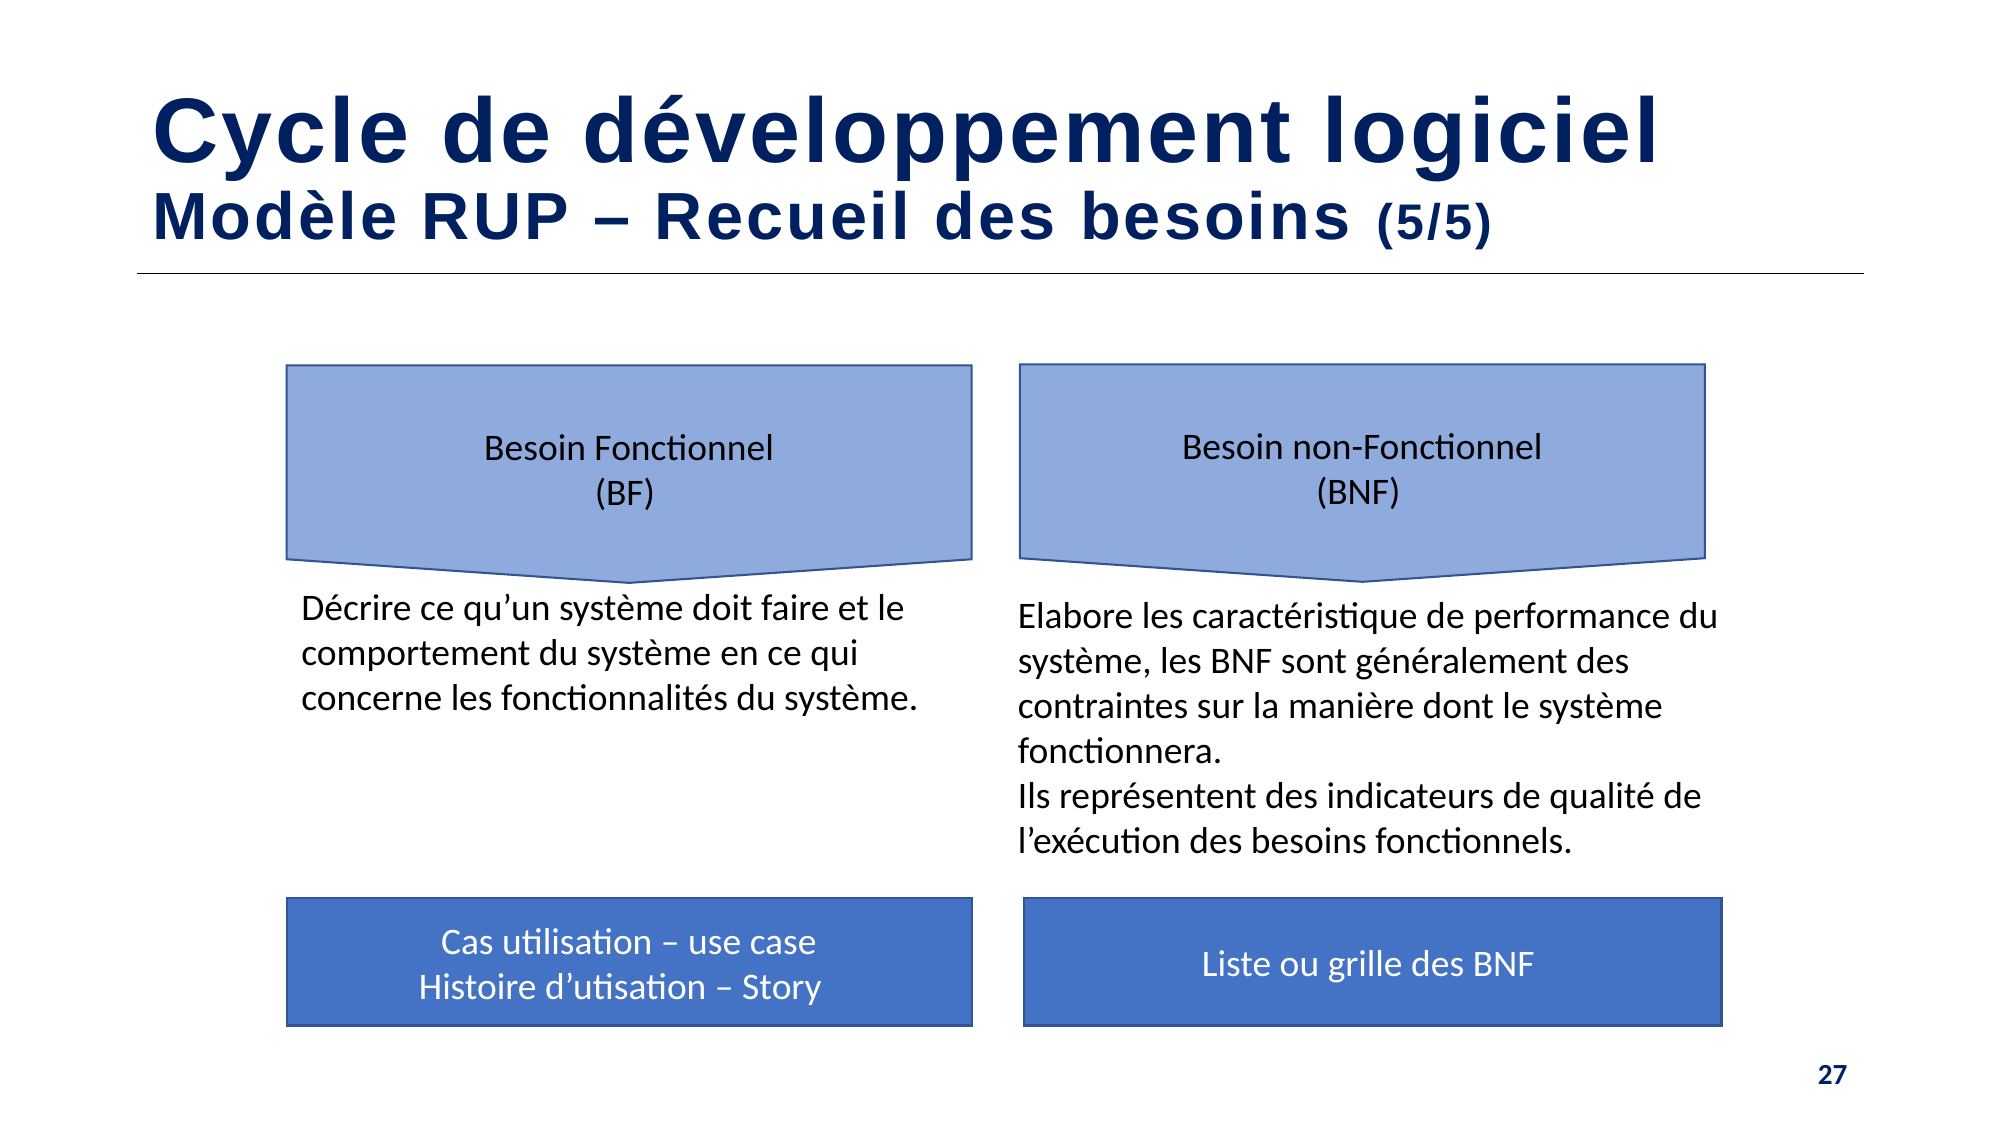

# Cycle de développement logiciel Modèle RUP – Recueil des besoins (5/5)
Besoin non-Fonctionnel
(BNF)
Besoin Fonctionnel
(BF)
Décrire ce qu’un système doit faire et le comportement du système en ce qui concerne les fonctionnalités du système.
Elabore les caractéristique de performance du système, les BNF sont généralement des contraintes sur la manière dont le système fonctionnera.
Ils représentent des indicateurs de qualité de l’exécution des besoins fonctionnels.
Liste ou grille des BNF
Cas utilisation – use case
Histoire d’utisation – Story
27